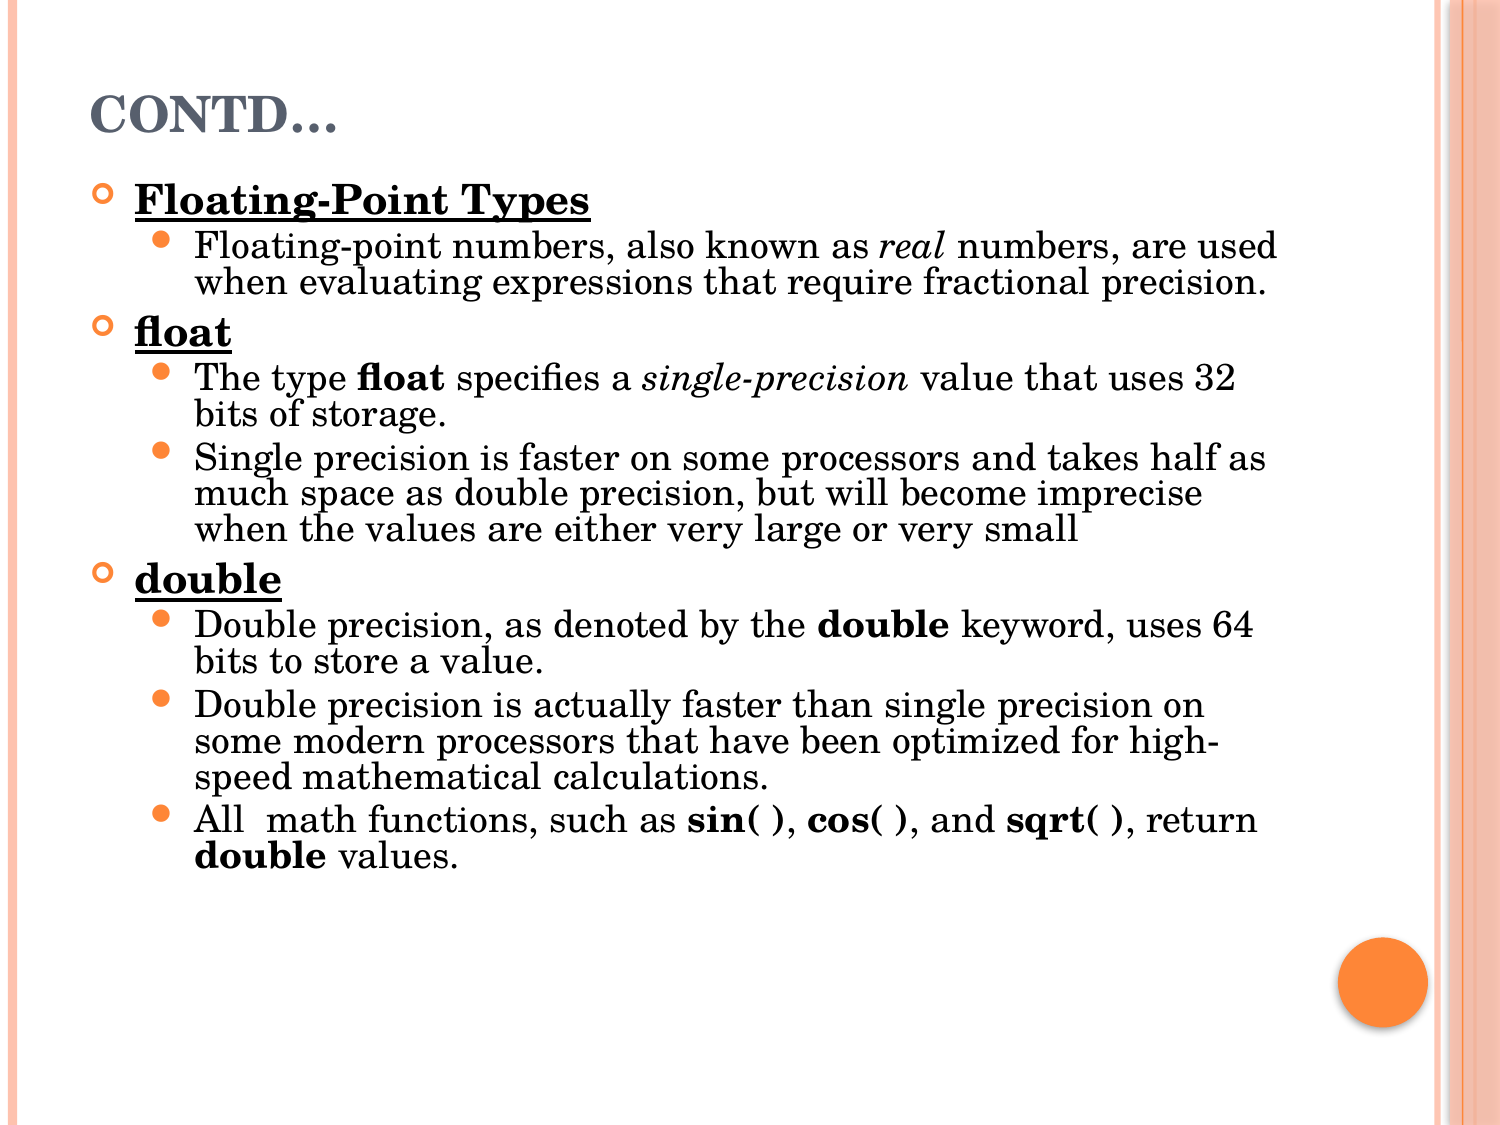

# Contd…
Floating-Point Types
Floating-point numbers, also known as real numbers, are used when evaluating expressions that require fractional precision.
float
The type float specifies a single-precision value that uses 32 bits of storage.
Single precision is faster on some processors and takes half as much space as double precision, but will become imprecise when the values are either very large or very small
double
Double precision, as denoted by the double keyword, uses 64 bits to store a value.
Double precision is actually faster than single precision on some modern processors that have been optimized for high-speed mathematical calculations.
All  math functions, such as sin( ), cos( ), and sqrt( ), return double values.